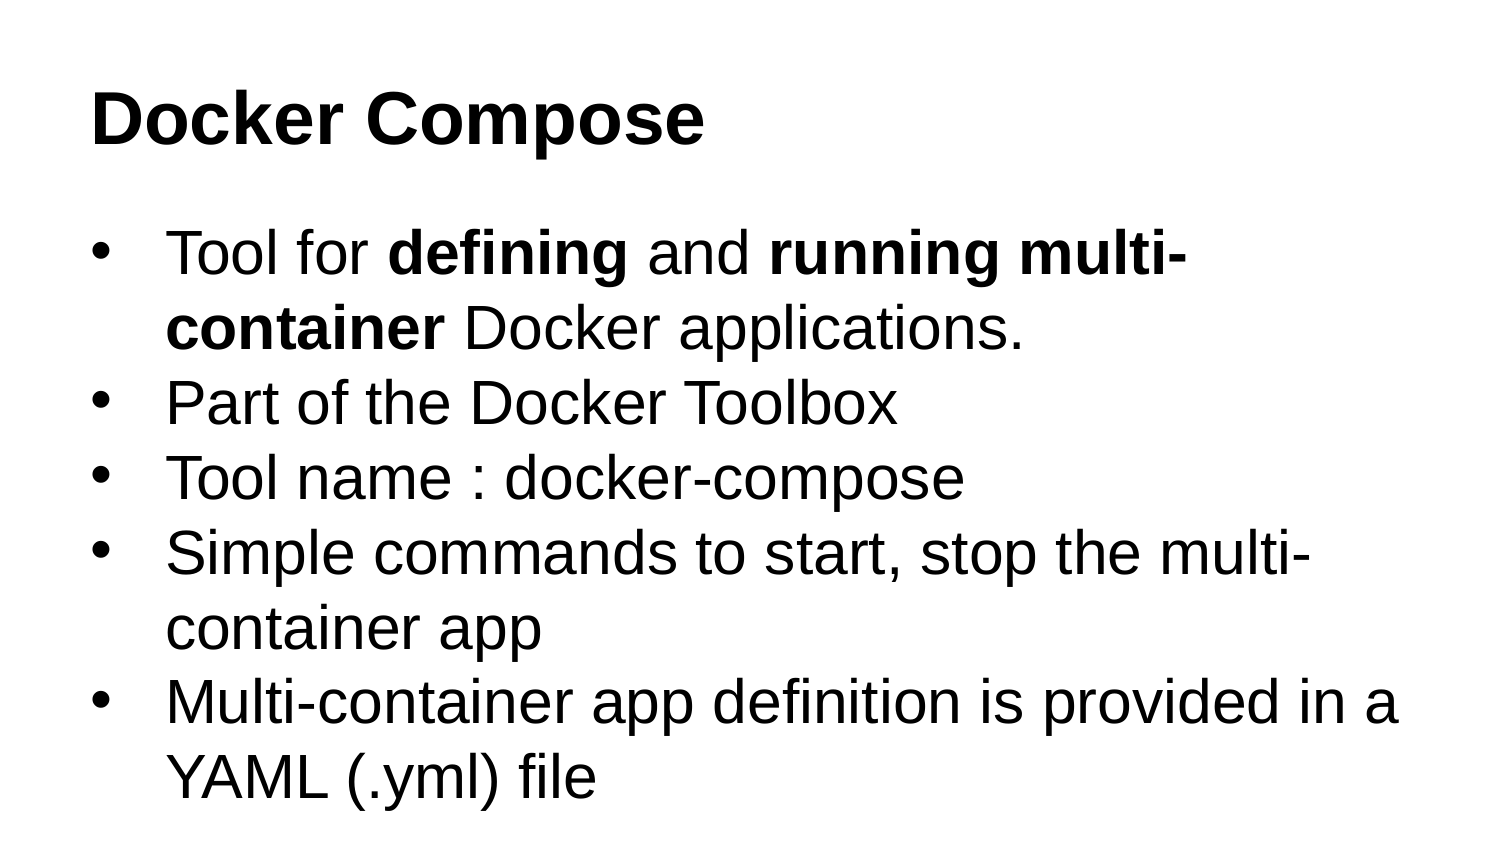

# Docker Compose
Tool for defining and running multi-container Docker applications.
Part of the Docker Toolbox
Tool name : docker-compose
Simple commands to start, stop the multi-container app
Multi-container app definition is provided in a YAML (.yml) file